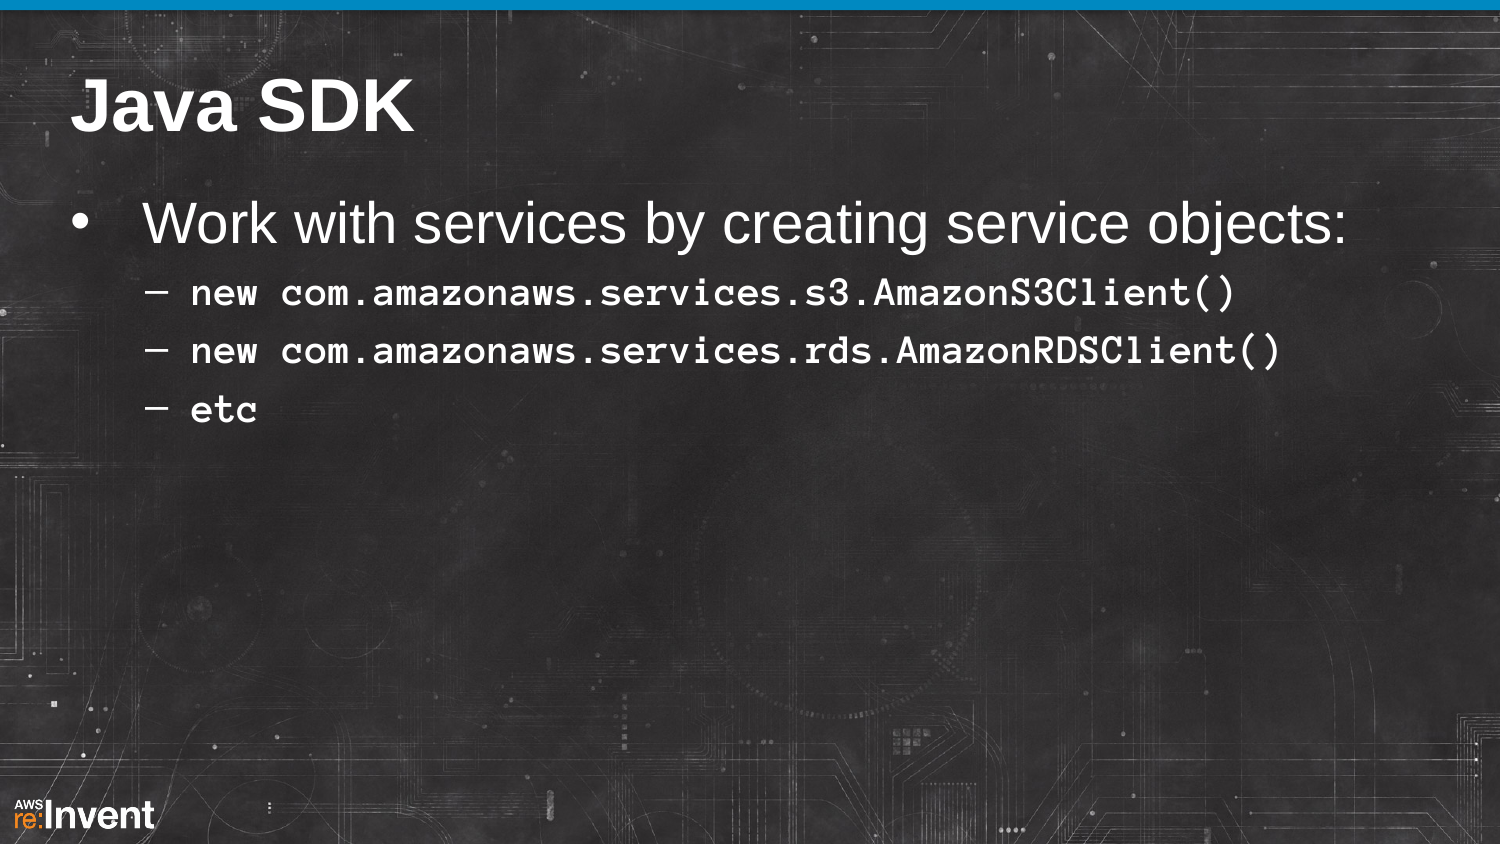

# Java SDK
 Work with services by creating service objects:
new com.amazonaws.services.s3.AmazonS3Client()
new com.amazonaws.services.rds.AmazonRDSClient()
etc